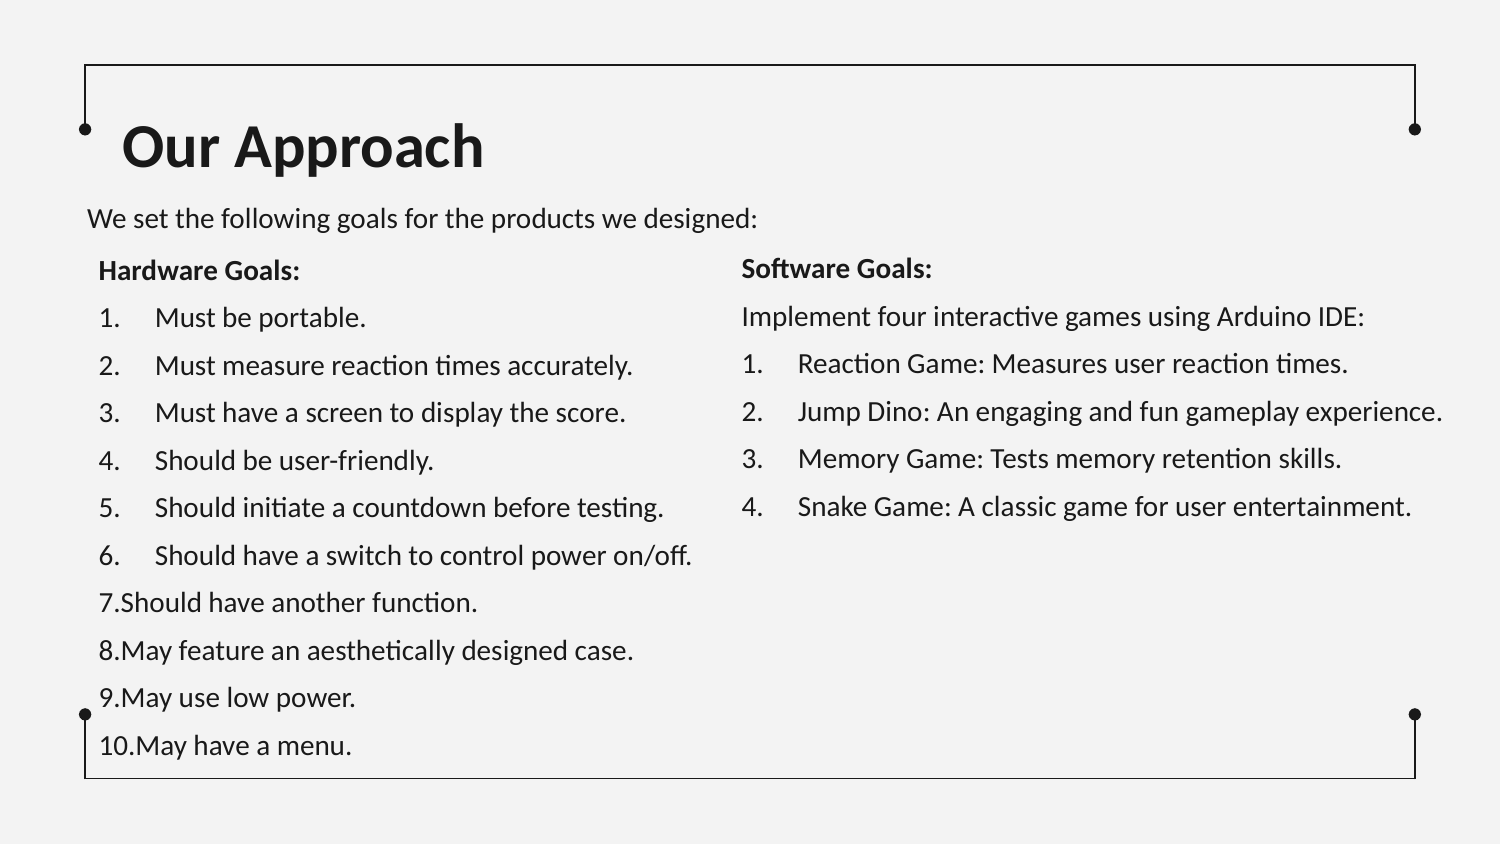

# Our Approach
We set the following goals for the products we designed:
Hardware Goals:
Must be portable.
Must measure reaction times accurately.
Must have a screen to display the score.
Should be user-friendly.
Should initiate a countdown before testing.
Should have a switch to control power on/off.
Should have another function.
May feature an aesthetically designed case.
May use low power.
May have a menu.

Software Goals:
Implement four interactive games using Arduino IDE:
Reaction Game: Measures user reaction times.
Jump Dino: An engaging and fun gameplay experience.
Memory Game: Tests memory retention skills.
Snake Game: A classic game for user entertainment.